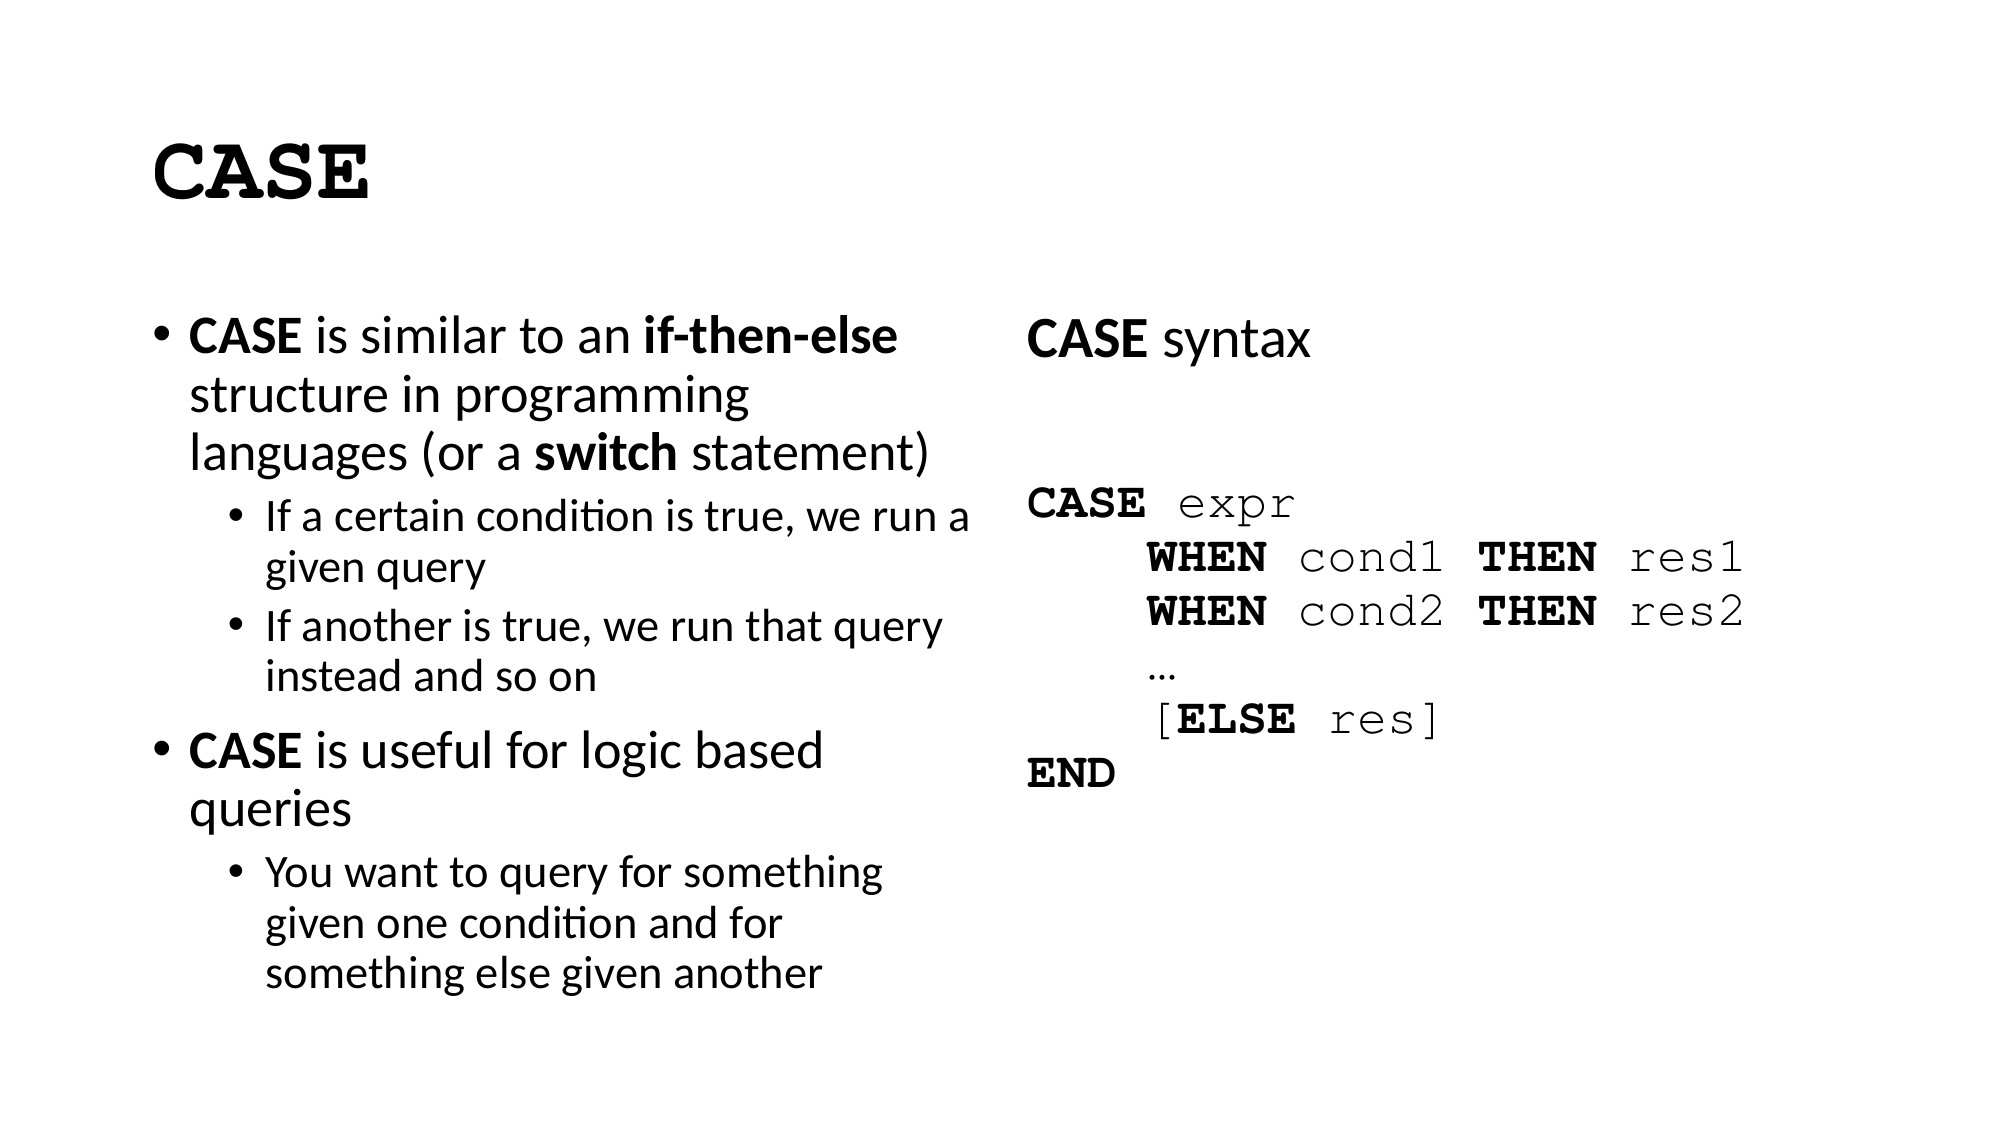

# CASE
CASE is similar to an if-then-else structure in programming languages (or a switch statement)
If a certain condition is true, we run a given query
If another is true, we run that query instead and so on
CASE is useful for logic based queries
You want to query for something given one condition and for something else given another
CASE syntax

CASE expr
    WHEN cond1 THEN res1
    WHEN cond2 THEN res2
    …
    [ELSE res]
END